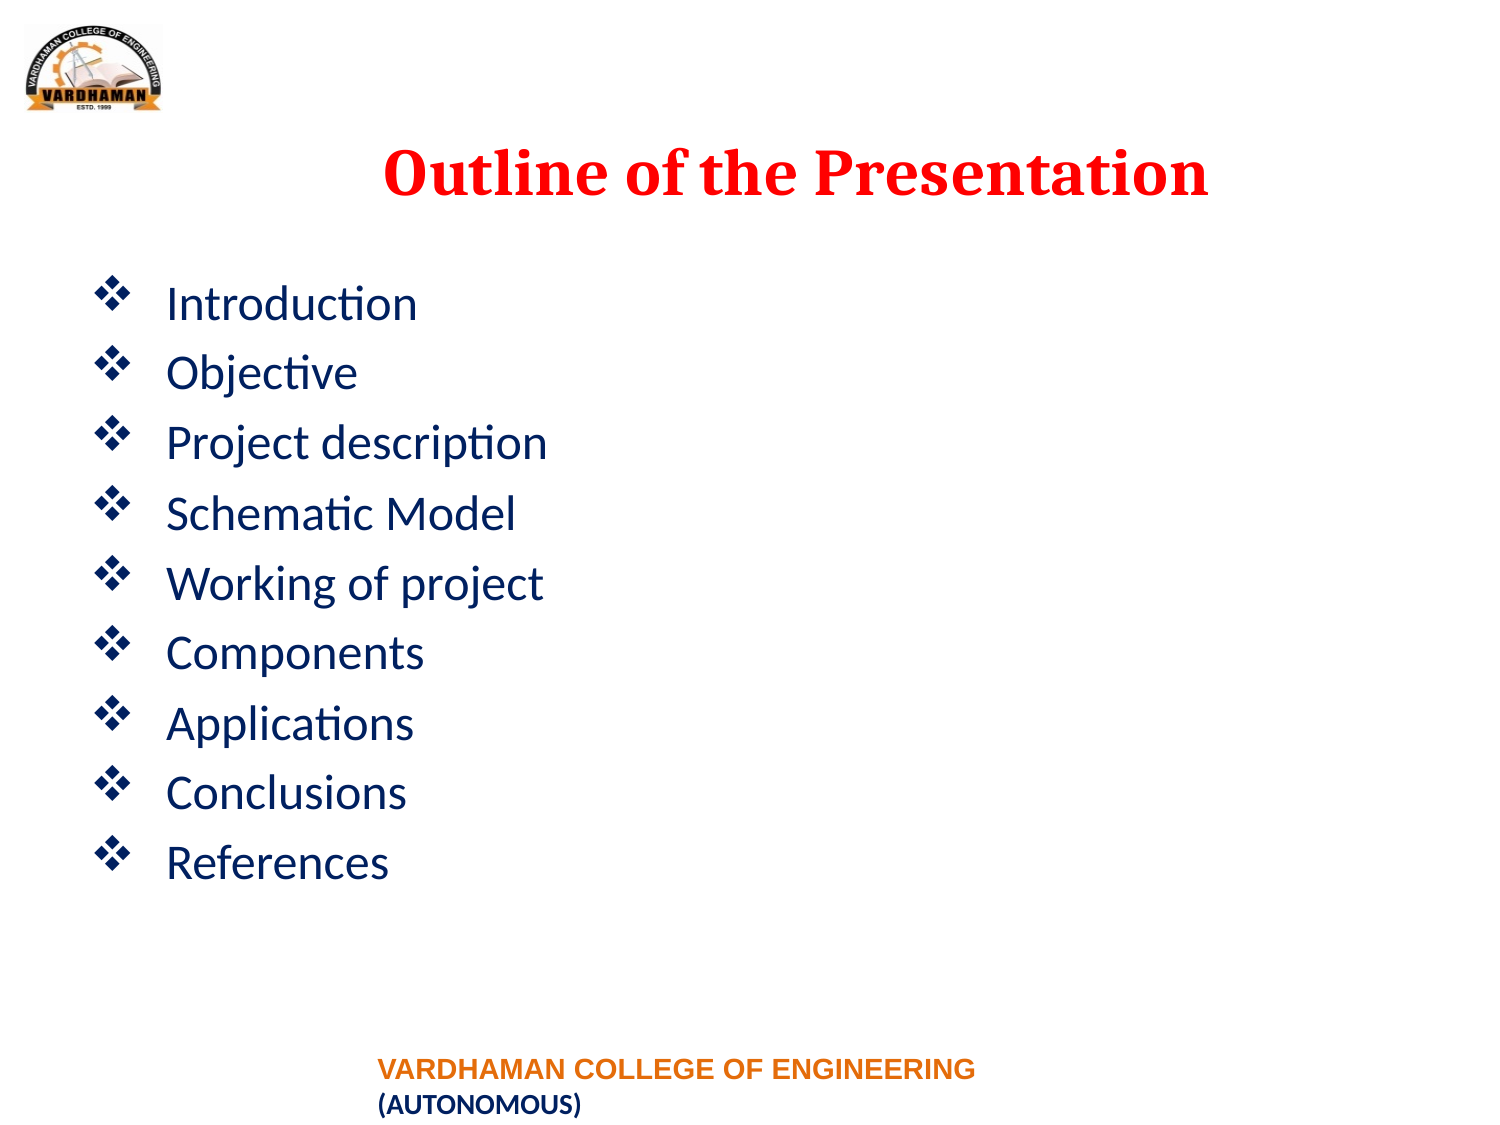

# Outline of the Presentation
Introduction
Objective
Project description
Schematic Model
Working of project
Components
Applications
Conclusions
References